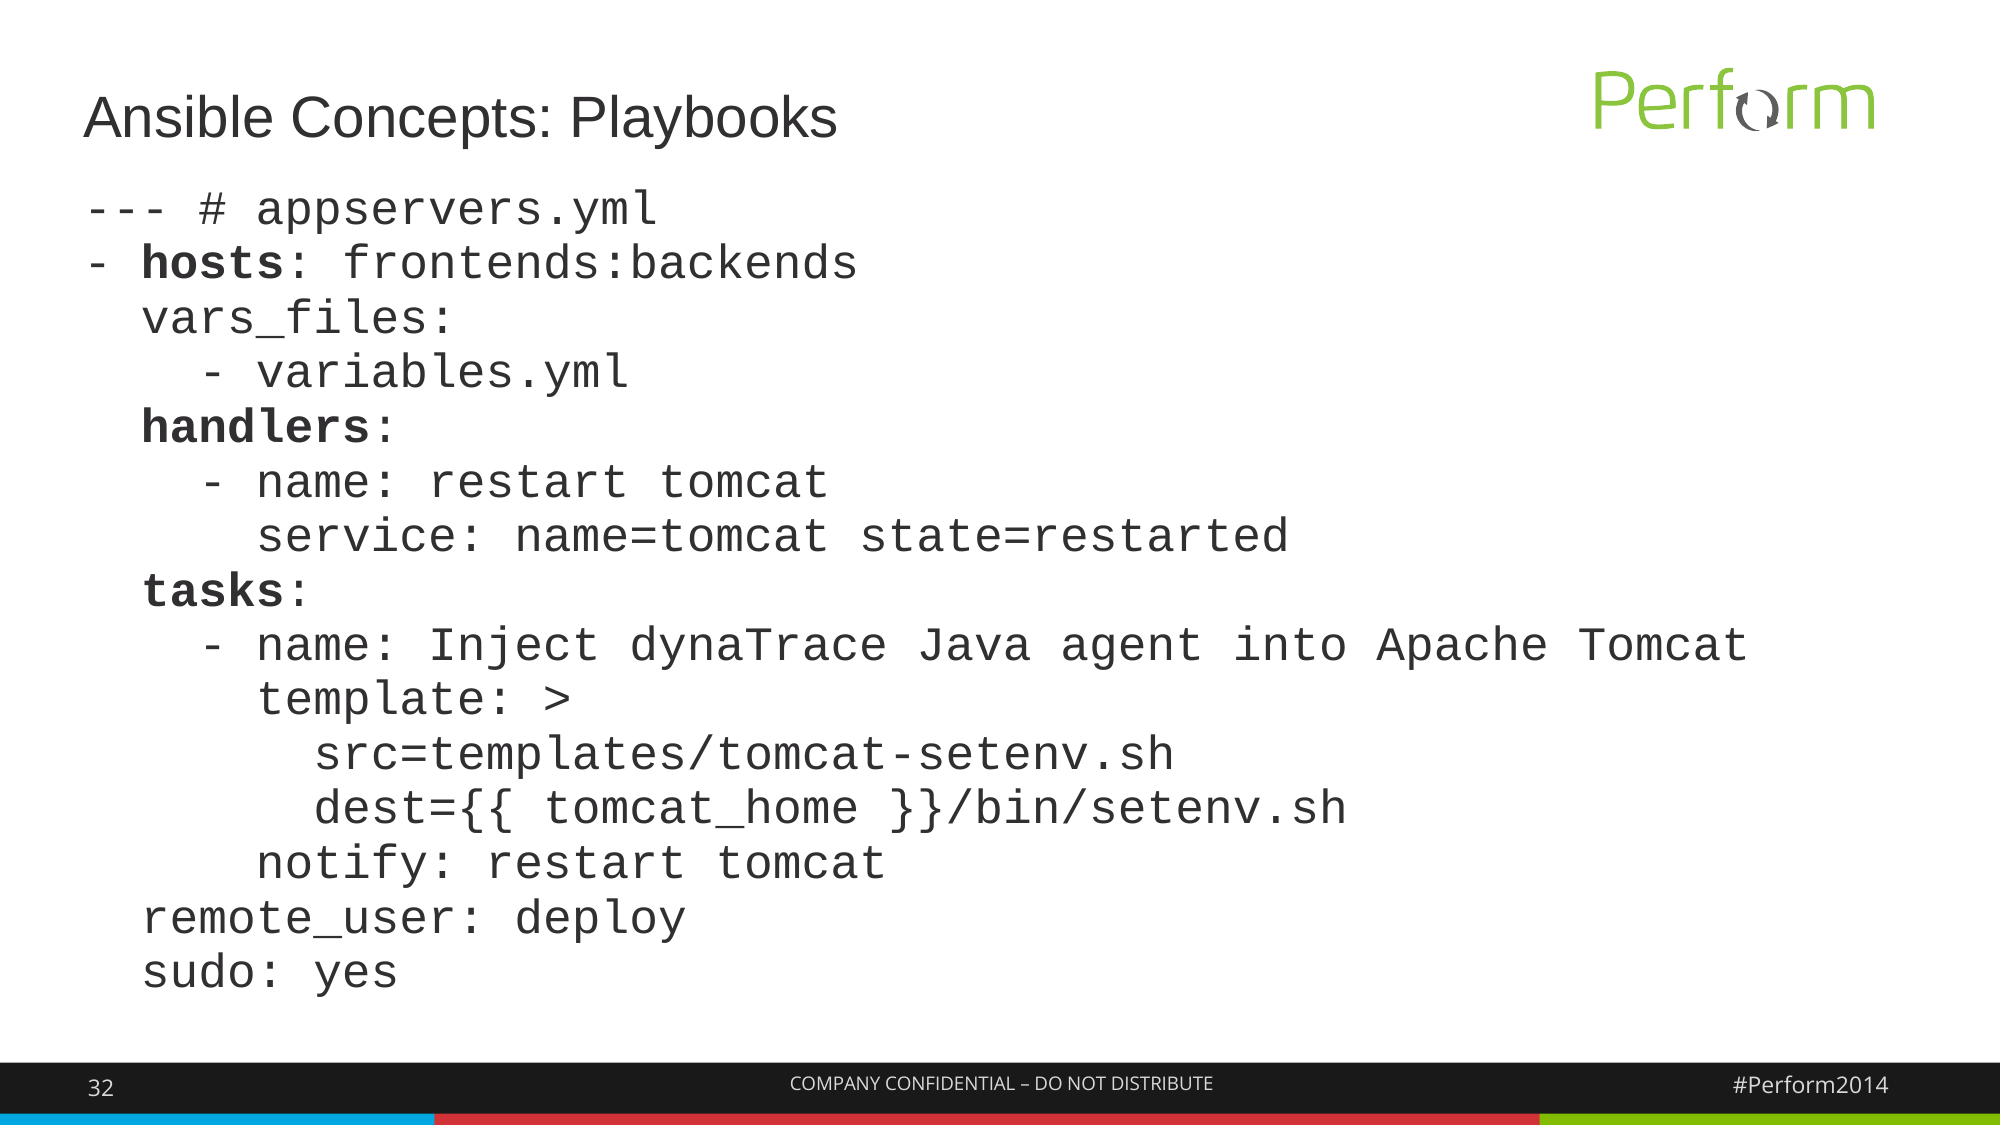

# Ansible Concepts: Playbooks
| --- # appservers.yml - hosts: frontends:backends vars\_files: - variables.yml handlers: - name: restart tomcat service: name=tomcat state=restarted tasks: - name: Inject dynaTrace Java agent into Apache Tomcat template: > src=templates/tomcat-setenv.sh dest={{ tomcat\_home }}/bin/setenv.sh notify: restart tomcat remote\_user: deploy sudo: yes |
| --- |